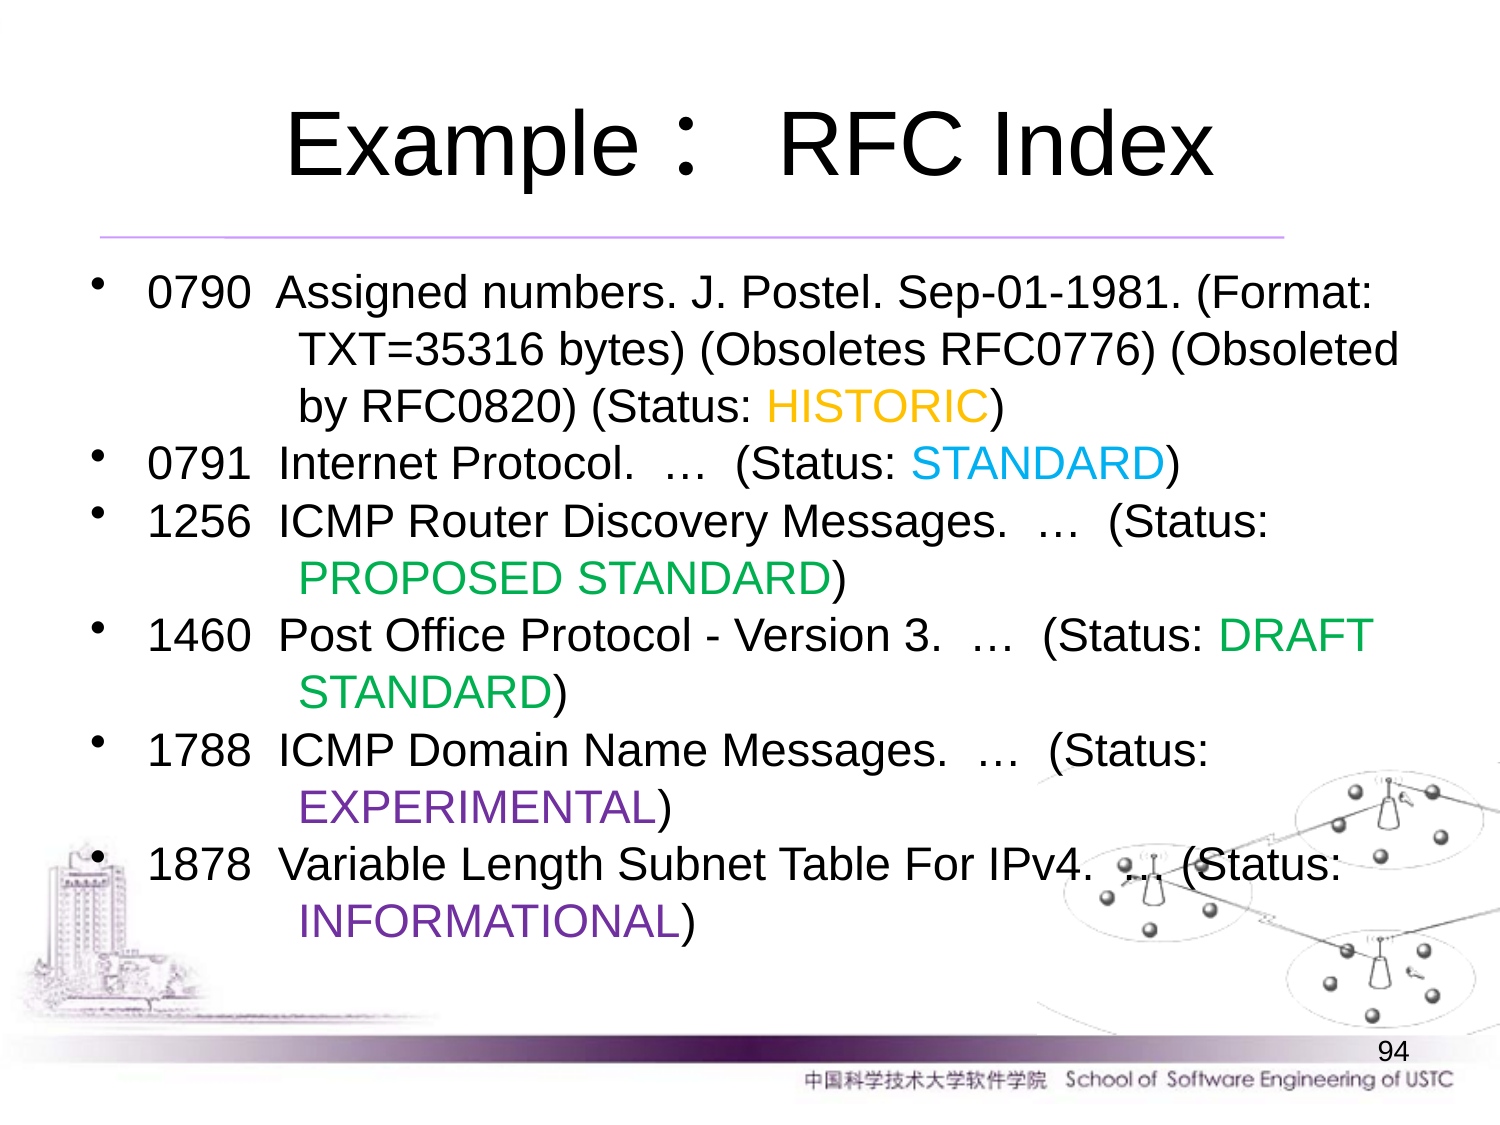

# Example：RFC Index
0790  Assigned numbers. J. Postel. Sep-01-1981. (Format:
                TXT=35316 bytes) (Obsoletes RFC0776) (Obsoleted
                by RFC0820) (Status: HISTORIC)
0791  Internet Protocol.  …  (Status: STANDARD)
1256  ICMP Router Discovery Messages.  …  (Status:
                PROPOSED STANDARD)
1460  Post Office Protocol - Version 3.  …  (Status: DRAFT
                STANDARD)
1788  ICMP Domain Name Messages.  …  (Status:
                EXPERIMENTAL)
1878  Variable Length Subnet Table For IPv4.  … (Status:
                INFORMATIONAL)
94